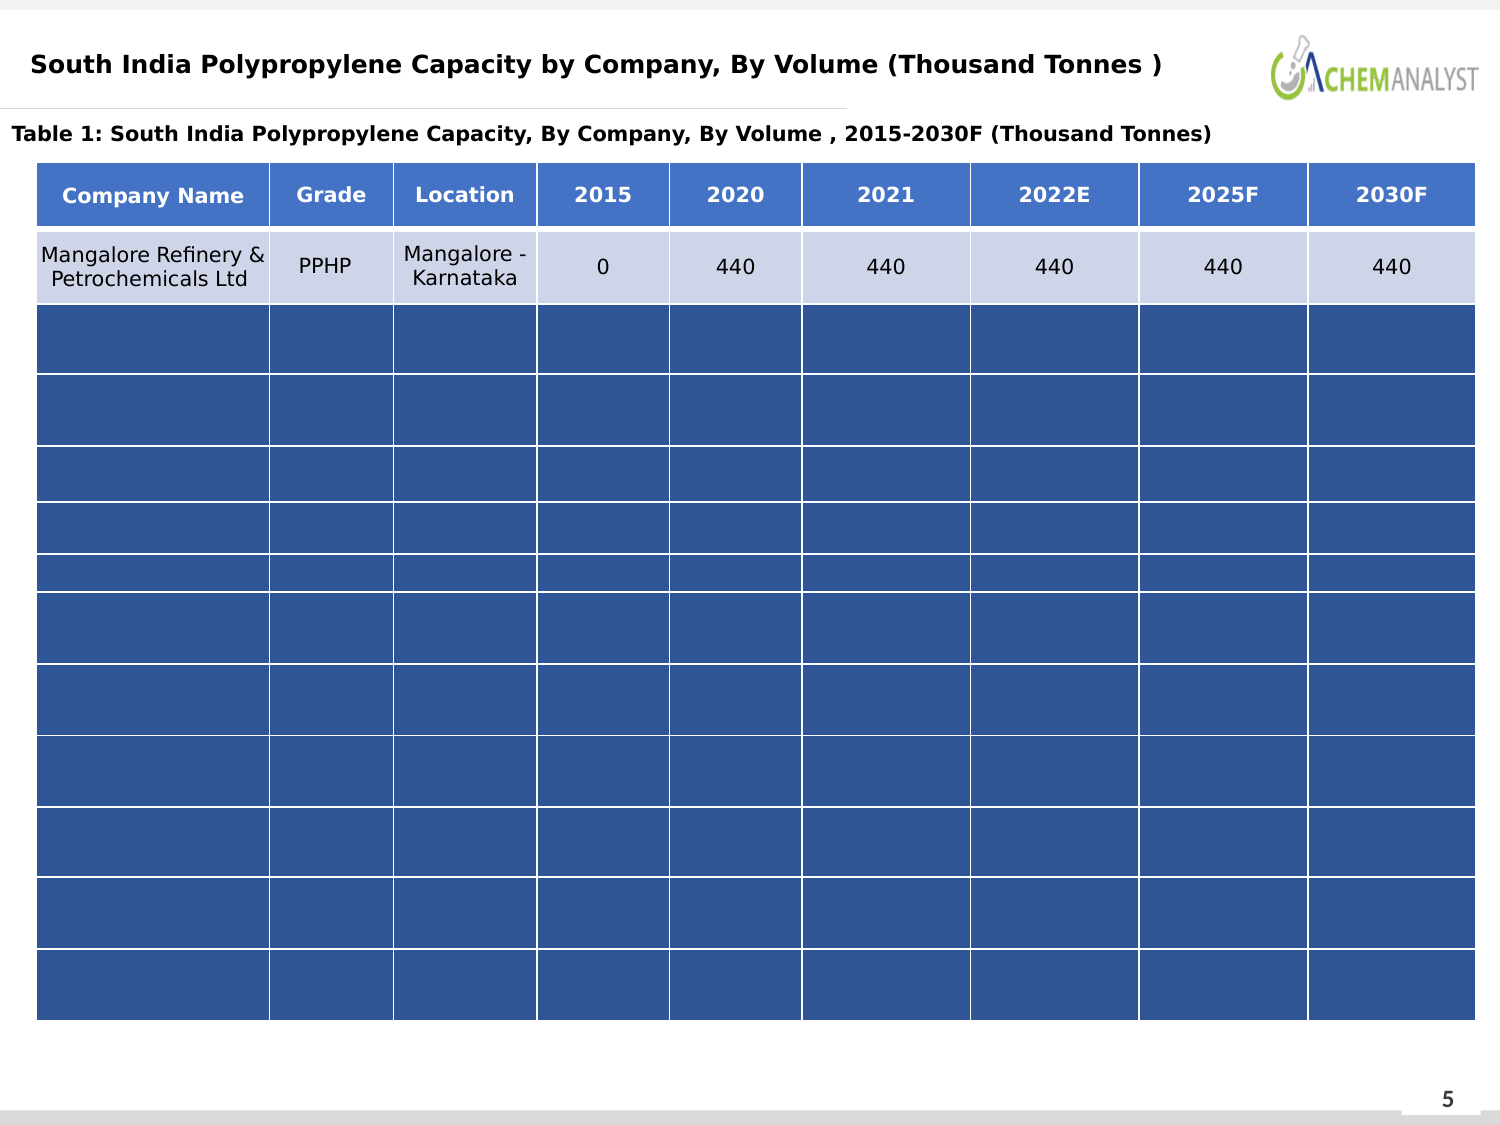

South India Polypropylene Capacity by Company, By Volume (Thousand Tonnes )
Table 1: South India Polypropylene Capacity, By Company, By Volume , 2015-2030F (Thousand Tonnes)
| Company Name | Grade | Location | 2015 | 2020 | 2021 | 2022E | 2025F | 2030F |
| --- | --- | --- | --- | --- | --- | --- | --- | --- |
| Mangalore Refinery & Petrochemicals Ltd | PPHP | Mangalore - Karnataka | 0 | 440 | 440 | 440 | 440 | 440 |
|  |  |  |  |  |  |  |  |  |
|  |  |  |  |  |  |  |  |  |
|  |  |  |  |  |  |  |  |  |
|  |  |  |  |  |  |  |  |  |
|  |  |  |  |  |  |  |  |  |
|  |  |  |  |  |  |  |  |  |
|  |  |  |  |  |  |  |  |  |
|  |  |  |  |  |  |  |  |  |
|  |  |  |  |  |  |  |  |  |
|  |  |  |  |  |  |  |  |  |
|  |  |  |  |  |  |  |  |  |